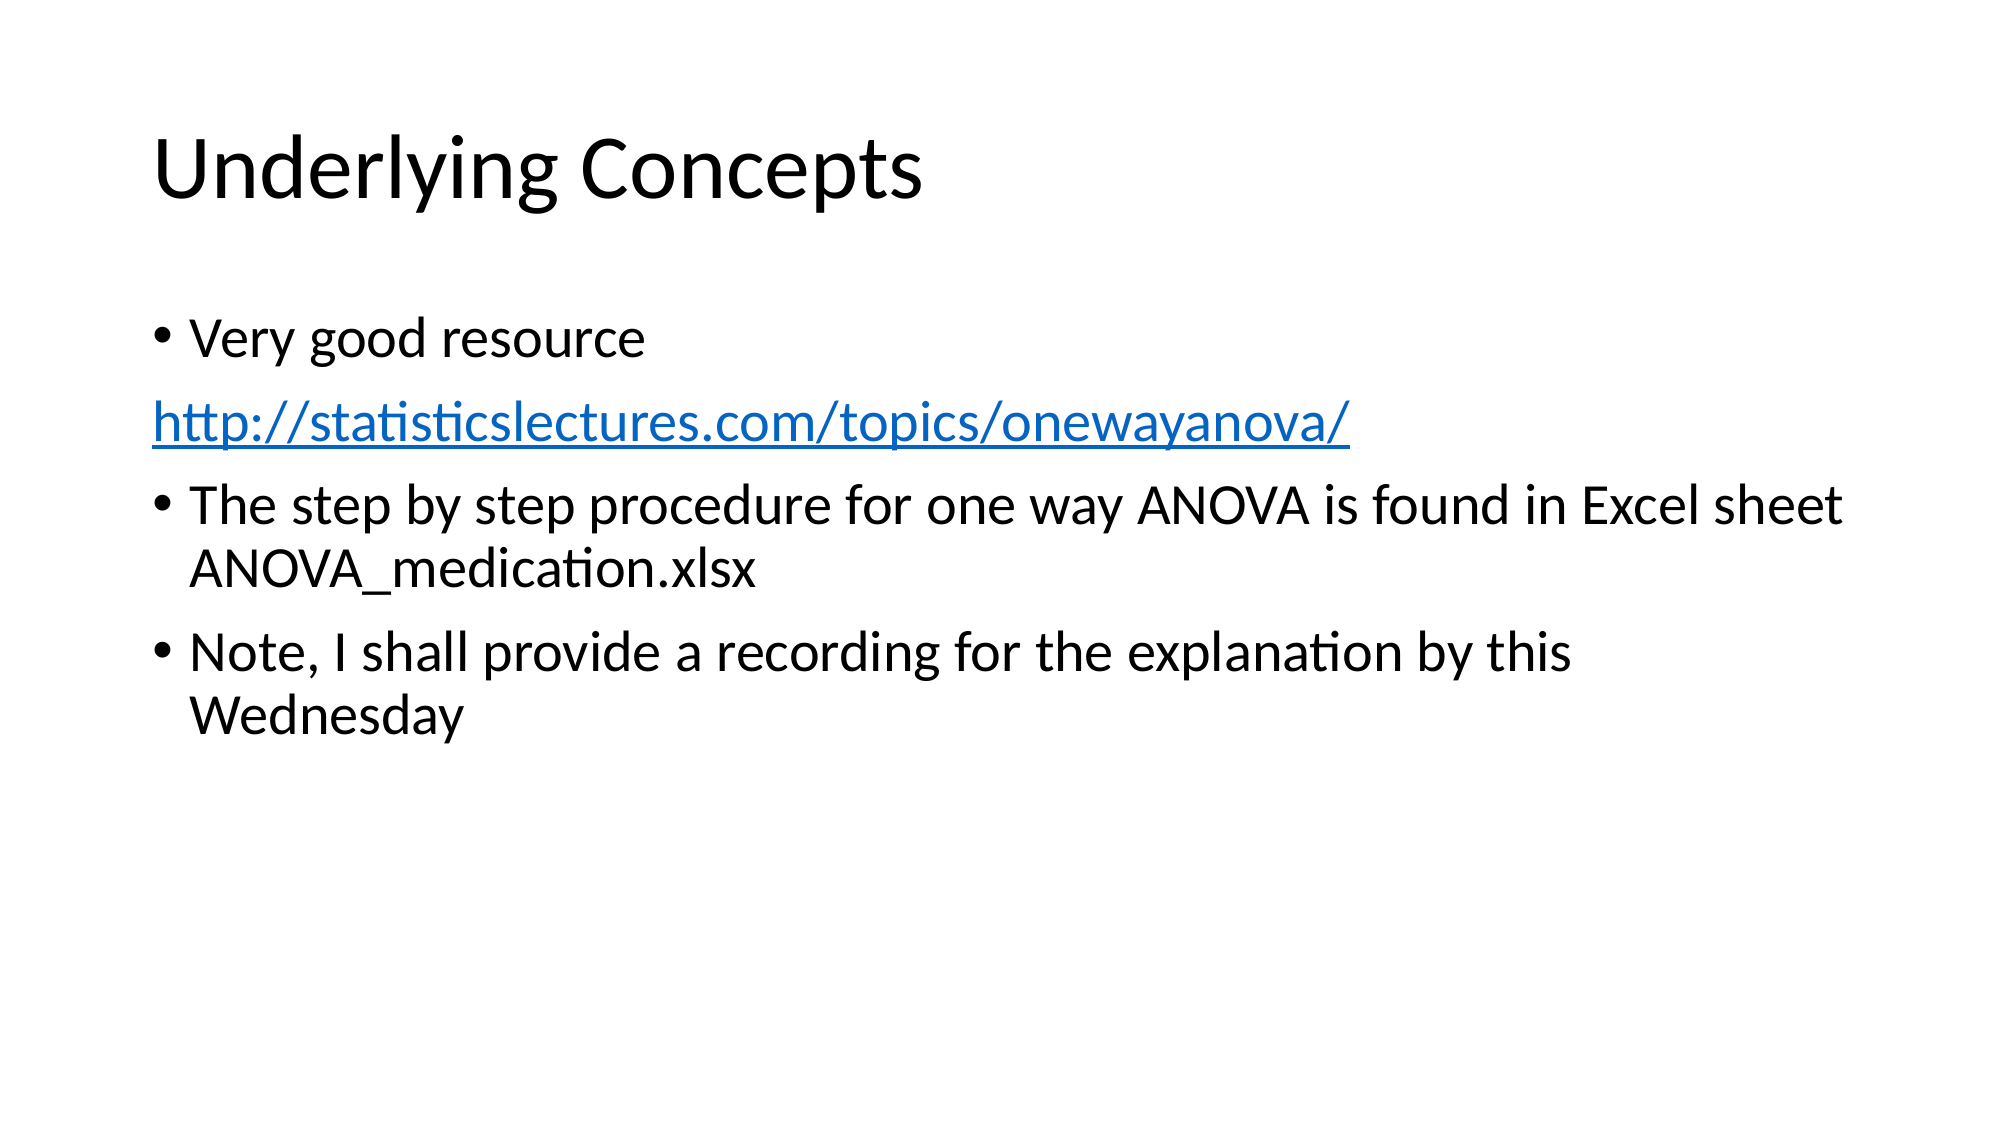

# Underlying Concepts
Very good resource
http://statisticslectures.com/topics/onewayanova/
The step by step procedure for one way ANOVA is found in Excel sheet ANOVA_medication.xlsx
Note, I shall provide a recording for the explanation by this Wednesday